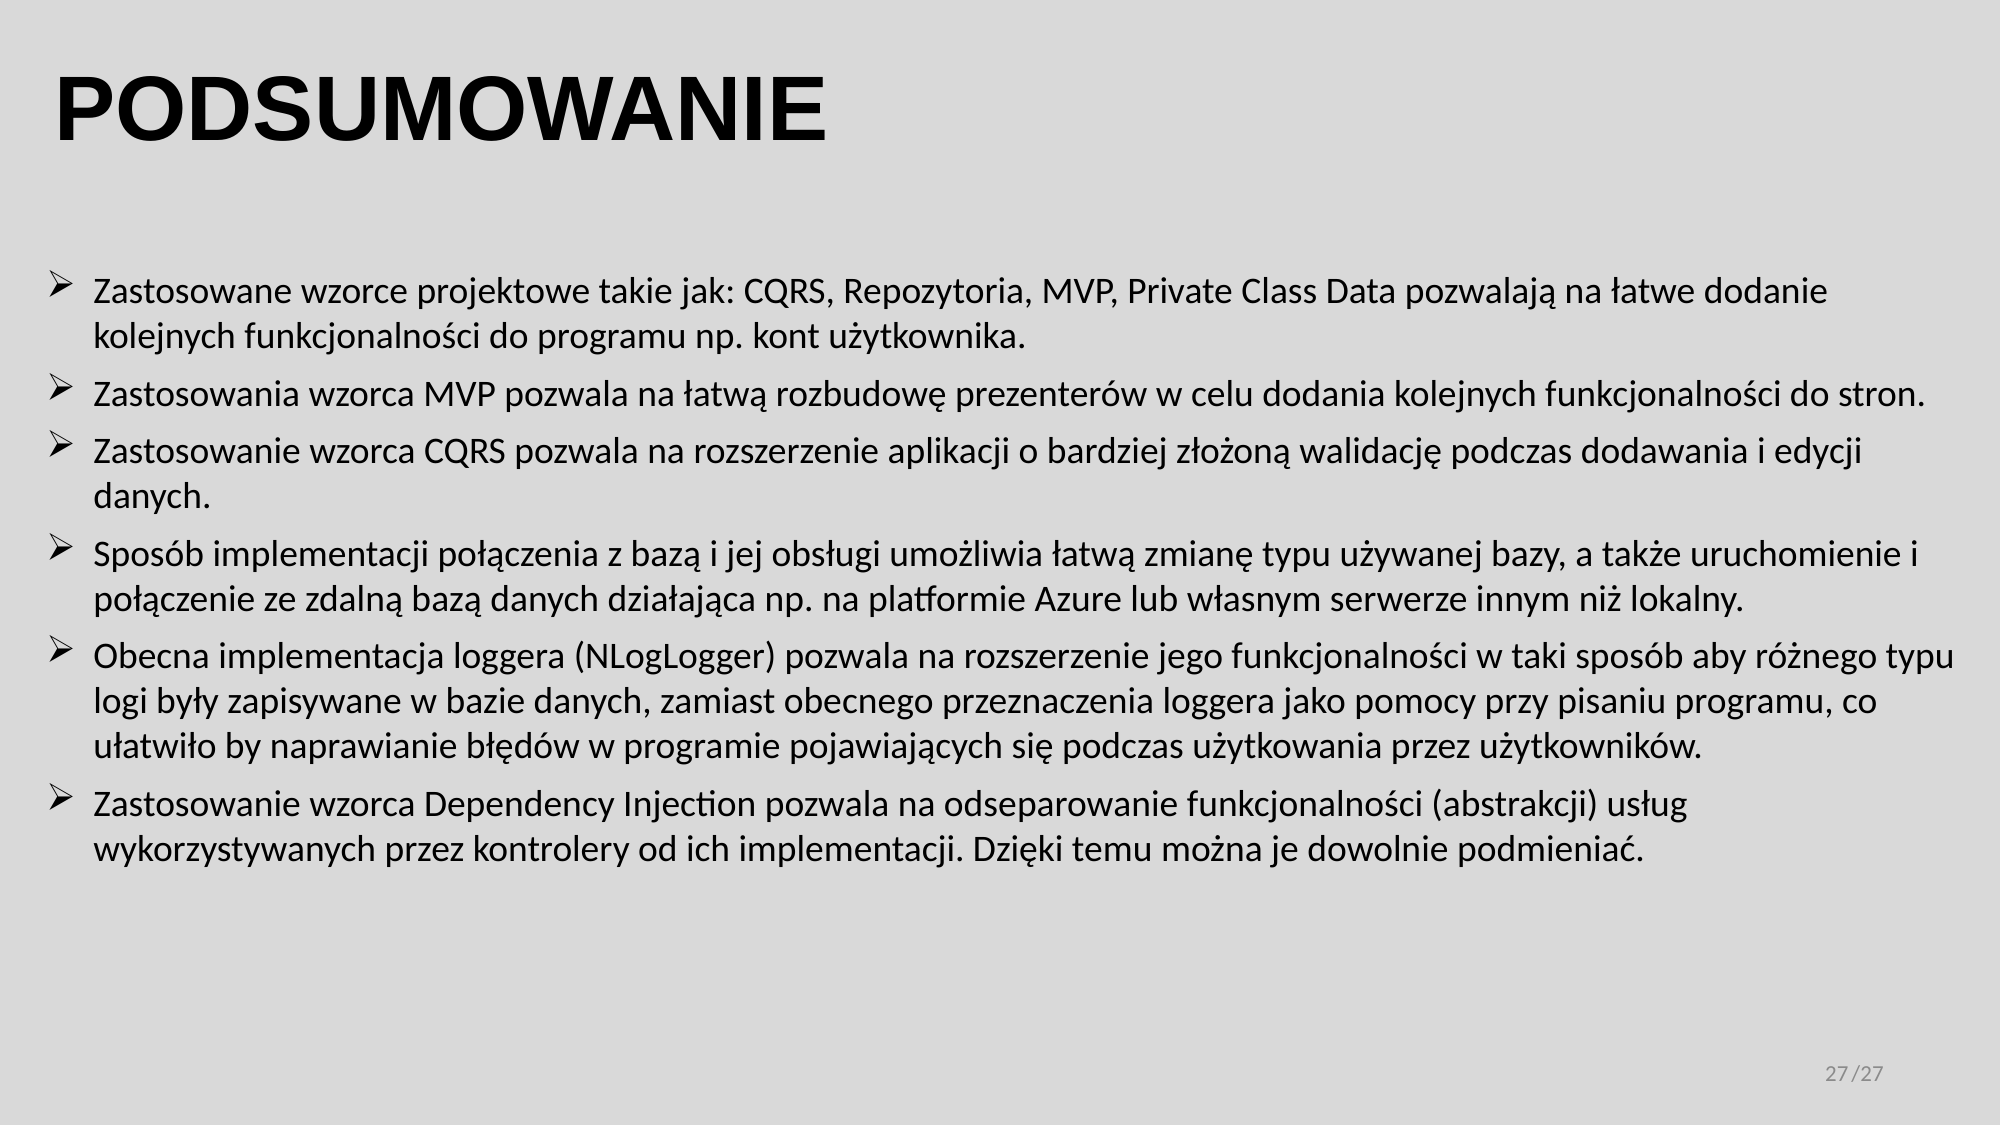

# Podsumowanie
Zastosowane wzorce projektowe takie jak: CQRS, Repozytoria, MVP, Private Class Data pozwalają na łatwe dodanie kolejnych funkcjonalności do programu np. kont użytkownika.
Zastosowania wzorca MVP pozwala na łatwą rozbudowę prezenterów w celu dodania kolejnych funkcjonalności do stron.
Zastosowanie wzorca CQRS pozwala na rozszerzenie aplikacji o bardziej złożoną walidację podczas dodawania i edycji danych.
Sposób implementacji połączenia z bazą i jej obsługi umożliwia łatwą zmianę typu używanej bazy, a także uruchomienie i połączenie ze zdalną bazą danych działająca np. na platformie Azure lub własnym serwerze innym niż lokalny.
Obecna implementacja loggera (NLogLogger) pozwala na rozszerzenie jego funkcjonalności w taki sposób aby różnego typu logi były zapisywane w bazie danych, zamiast obecnego przeznaczenia loggera jako pomocy przy pisaniu programu, co ułatwiło by naprawianie błędów w programie pojawiających się podczas użytkowania przez użytkowników.
Zastosowanie wzorca Dependency Injection pozwala na odseparowanie funkcjonalności (abstrakcji) usług wykorzystywanych przez kontrolery od ich implementacji. Dzięki temu można je dowolnie podmieniać.
27
/27